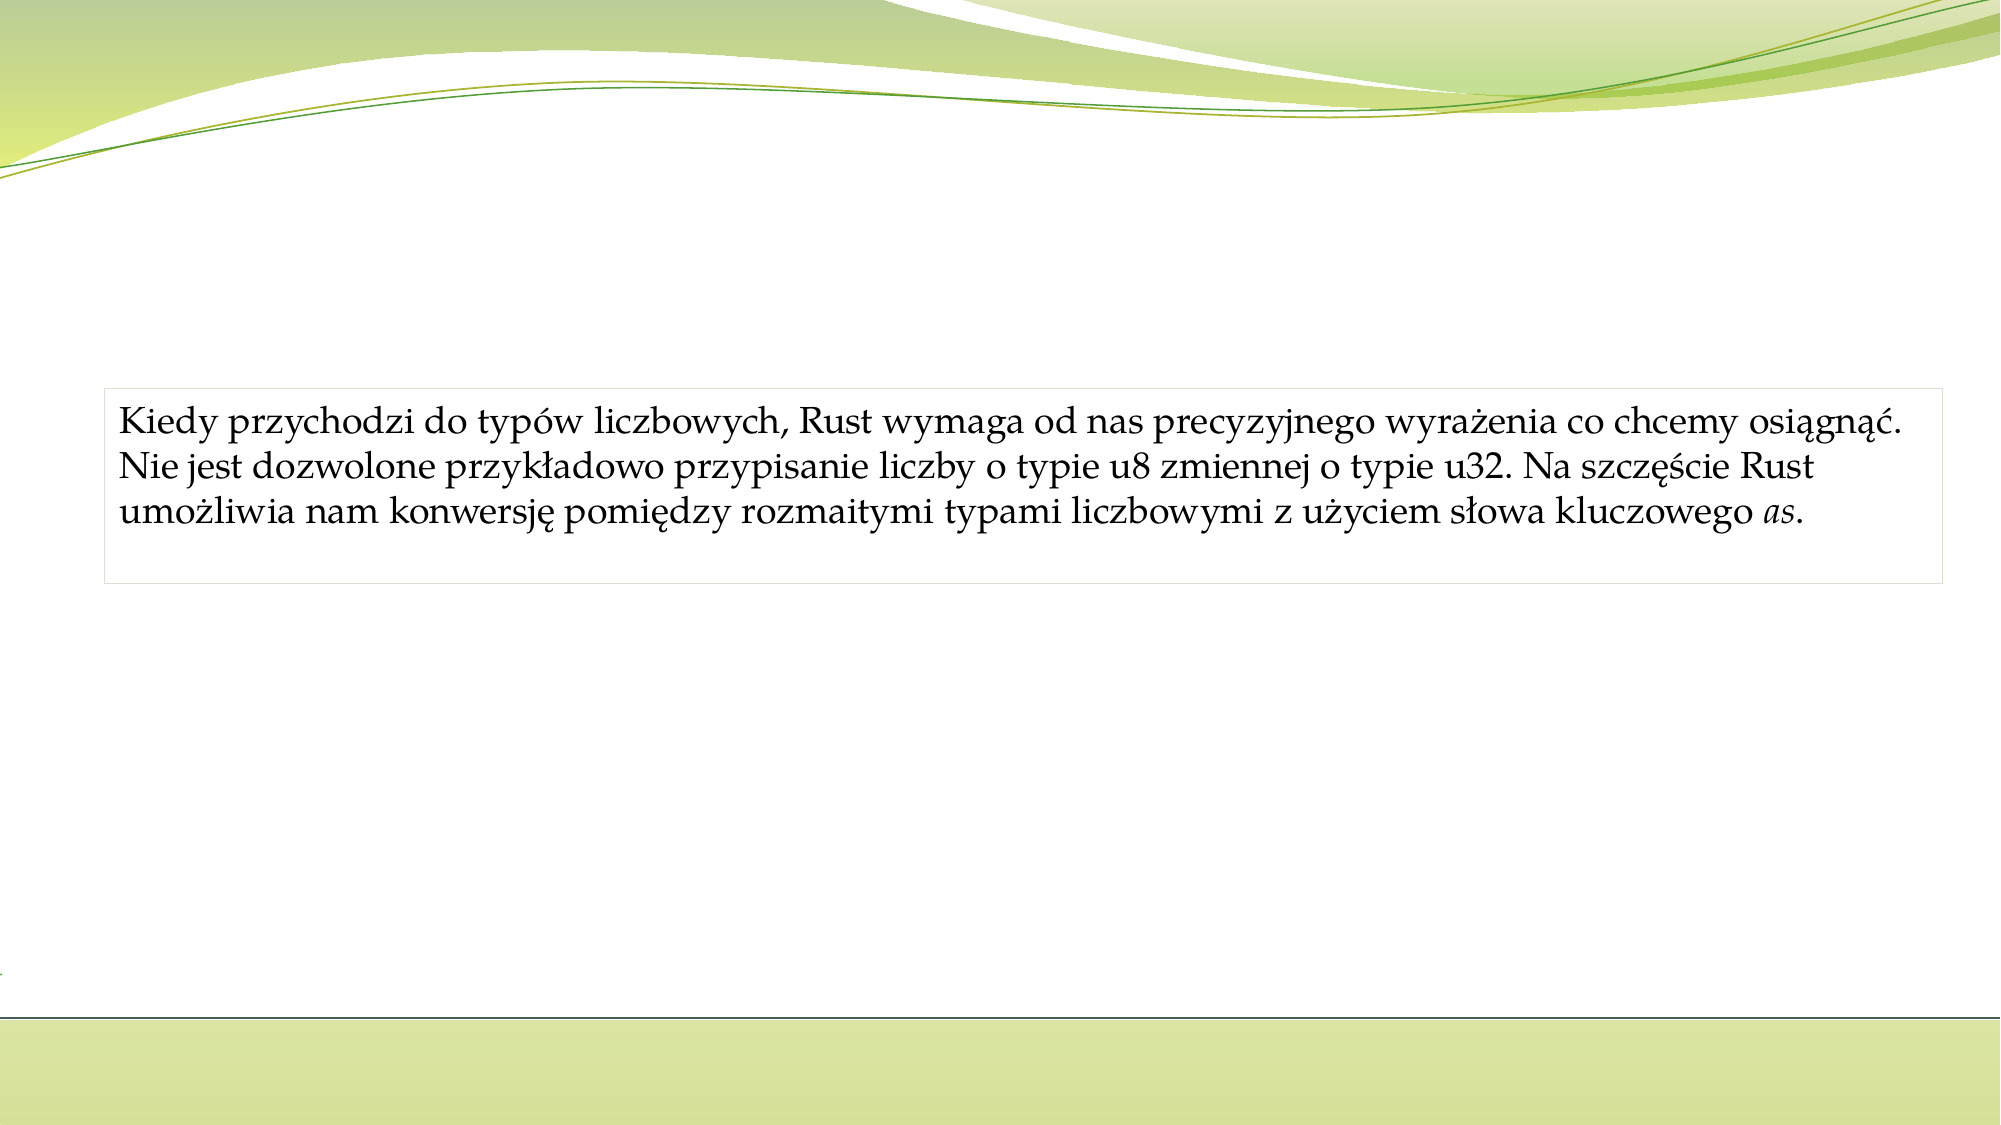

Kiedy przychodzi do typów liczbowych, Rust wymaga od nas precyzyjnego wyrażenia co chcemy osiągnąć. Nie jest dozwolone przykładowo przypisanie liczby o typie u8 zmiennej o typie u32. Na szczęście Rust umożliwia nam konwersję pomiędzy rozmaitymi typami liczbowymi z użyciem słowa kluczowego as.